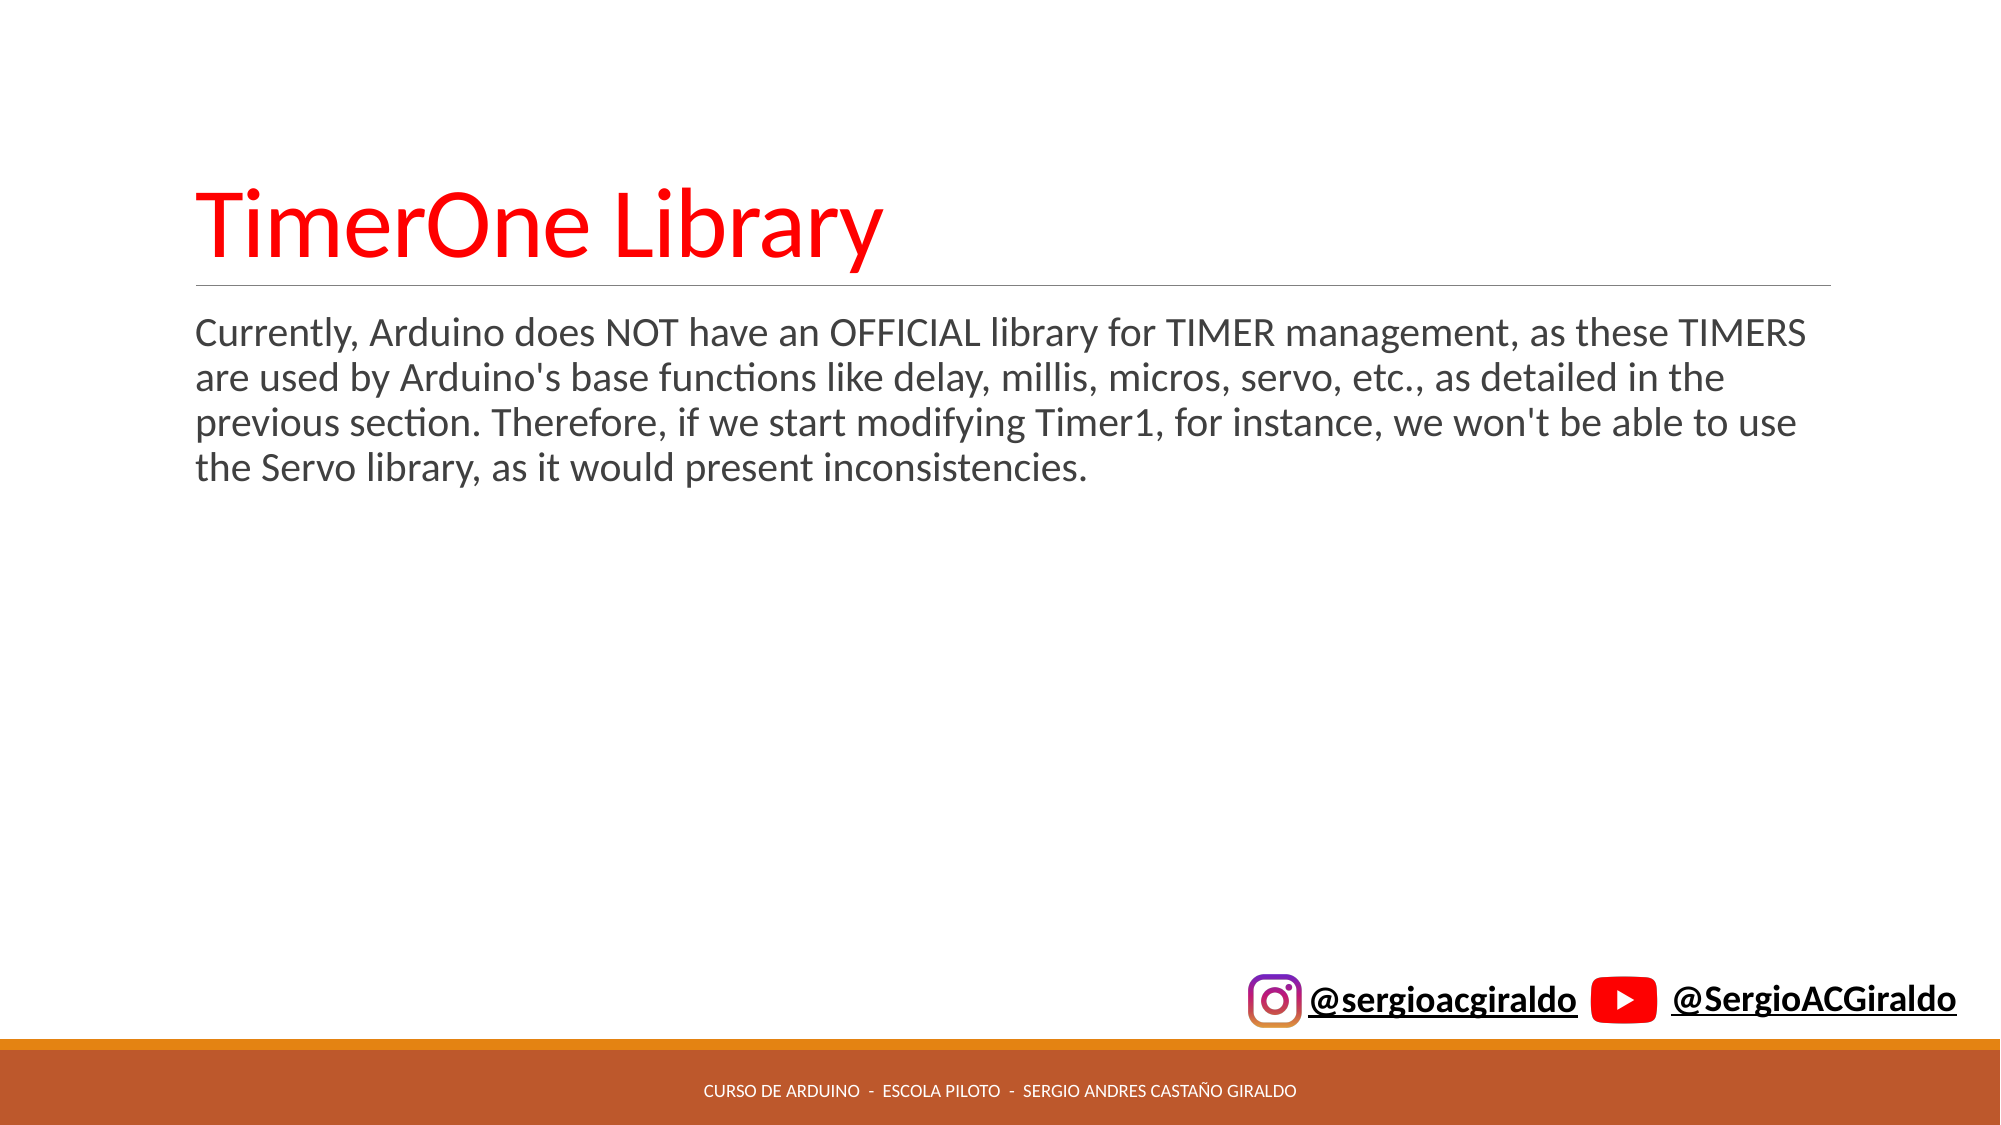

# TimerOne Library
Currently, Arduino does NOT have an OFFICIAL library for TIMER management, as these TIMERS are used by Arduino's base functions like delay, millis, micros, servo, etc., as detailed in the previous section. Therefore, if we start modifying Timer1, for instance, we won't be able to use the Servo library, as it would present inconsistencies.
Curso de Arduino  -  Escola Piloto  -  Sergio Andres Castaño Giraldo